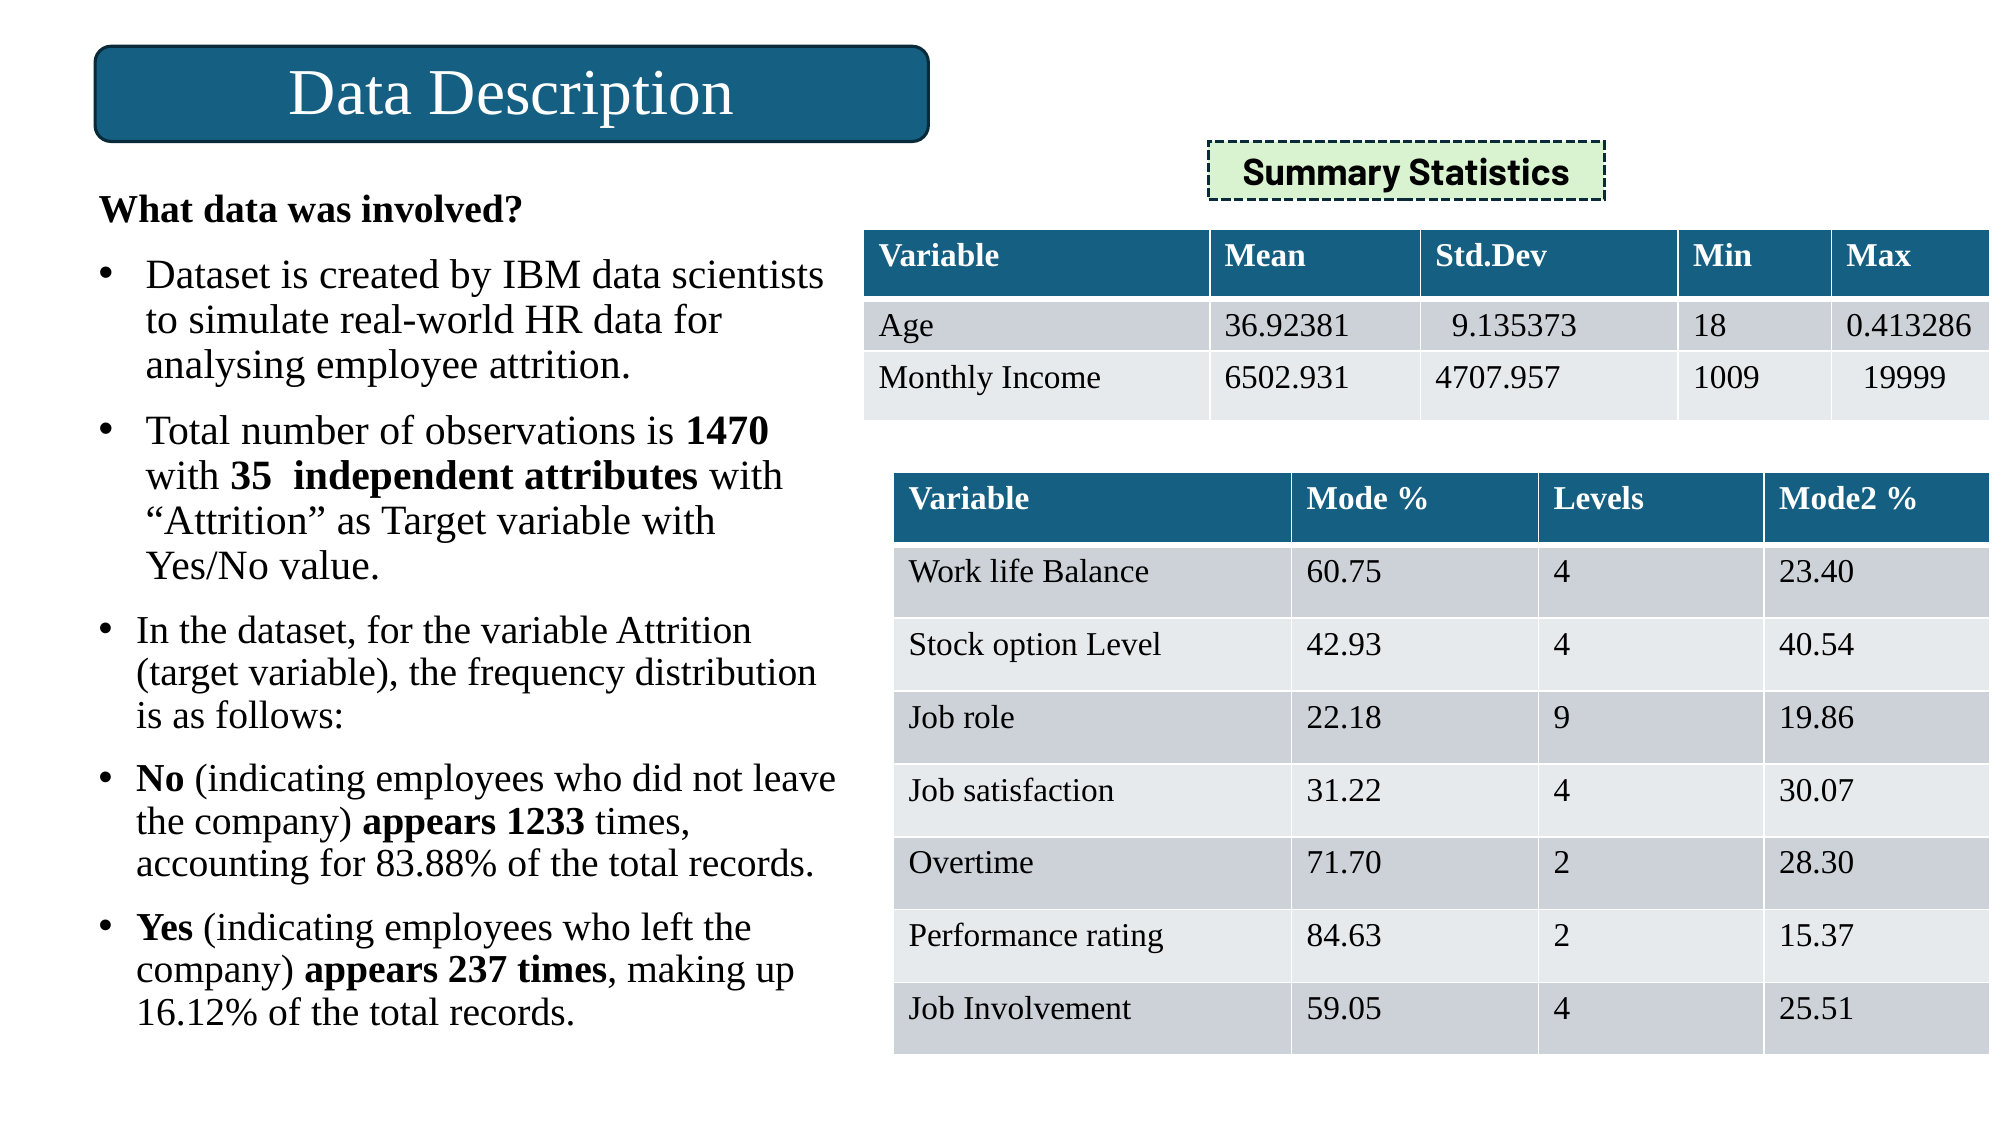

Data Description
Summary Statistics
What data was involved?
Dataset is created by IBM data scientists to simulate real-world HR data for analysing employee attrition.
Total number of observations is 1470 with 35  independent attributes with  “Attrition” as Target variable with Yes/No value.
In the dataset, for the variable Attrition (target variable), the frequency distribution is as follows:
No (indicating employees who did not leave the company) appears 1233 times, accounting for 83.88% of the total records.
Yes (indicating employees who left the company) appears 237 times, making up 16.12% of the total records.

| Variable | Mean | Std.Dev | Min | Max |
| --- | --- | --- | --- | --- |
| Age | 36.92381 | 9.135373 | 18 | 0.413286 |
| Monthly Income | 6502.931 | 4707.957 | 1009 | 19999 |
| Variable | Mode % | Levels | Mode2 % |
| --- | --- | --- | --- |
| Work life Balance | 60.75 | 4 | 23.40 |
| Stock option Level | 42.93 | 4 | 40.54 |
| Job role | 22.18 | 9 | 19.86 |
| Job satisfaction | 31.22 | 4 | 30.07 |
| Overtime | 71.70 | 2 | 28.30 |
| Performance rating | 84.63 | 2 | 15.37 |
| Job Involvement | 59.05 | 4 | 25.51 |